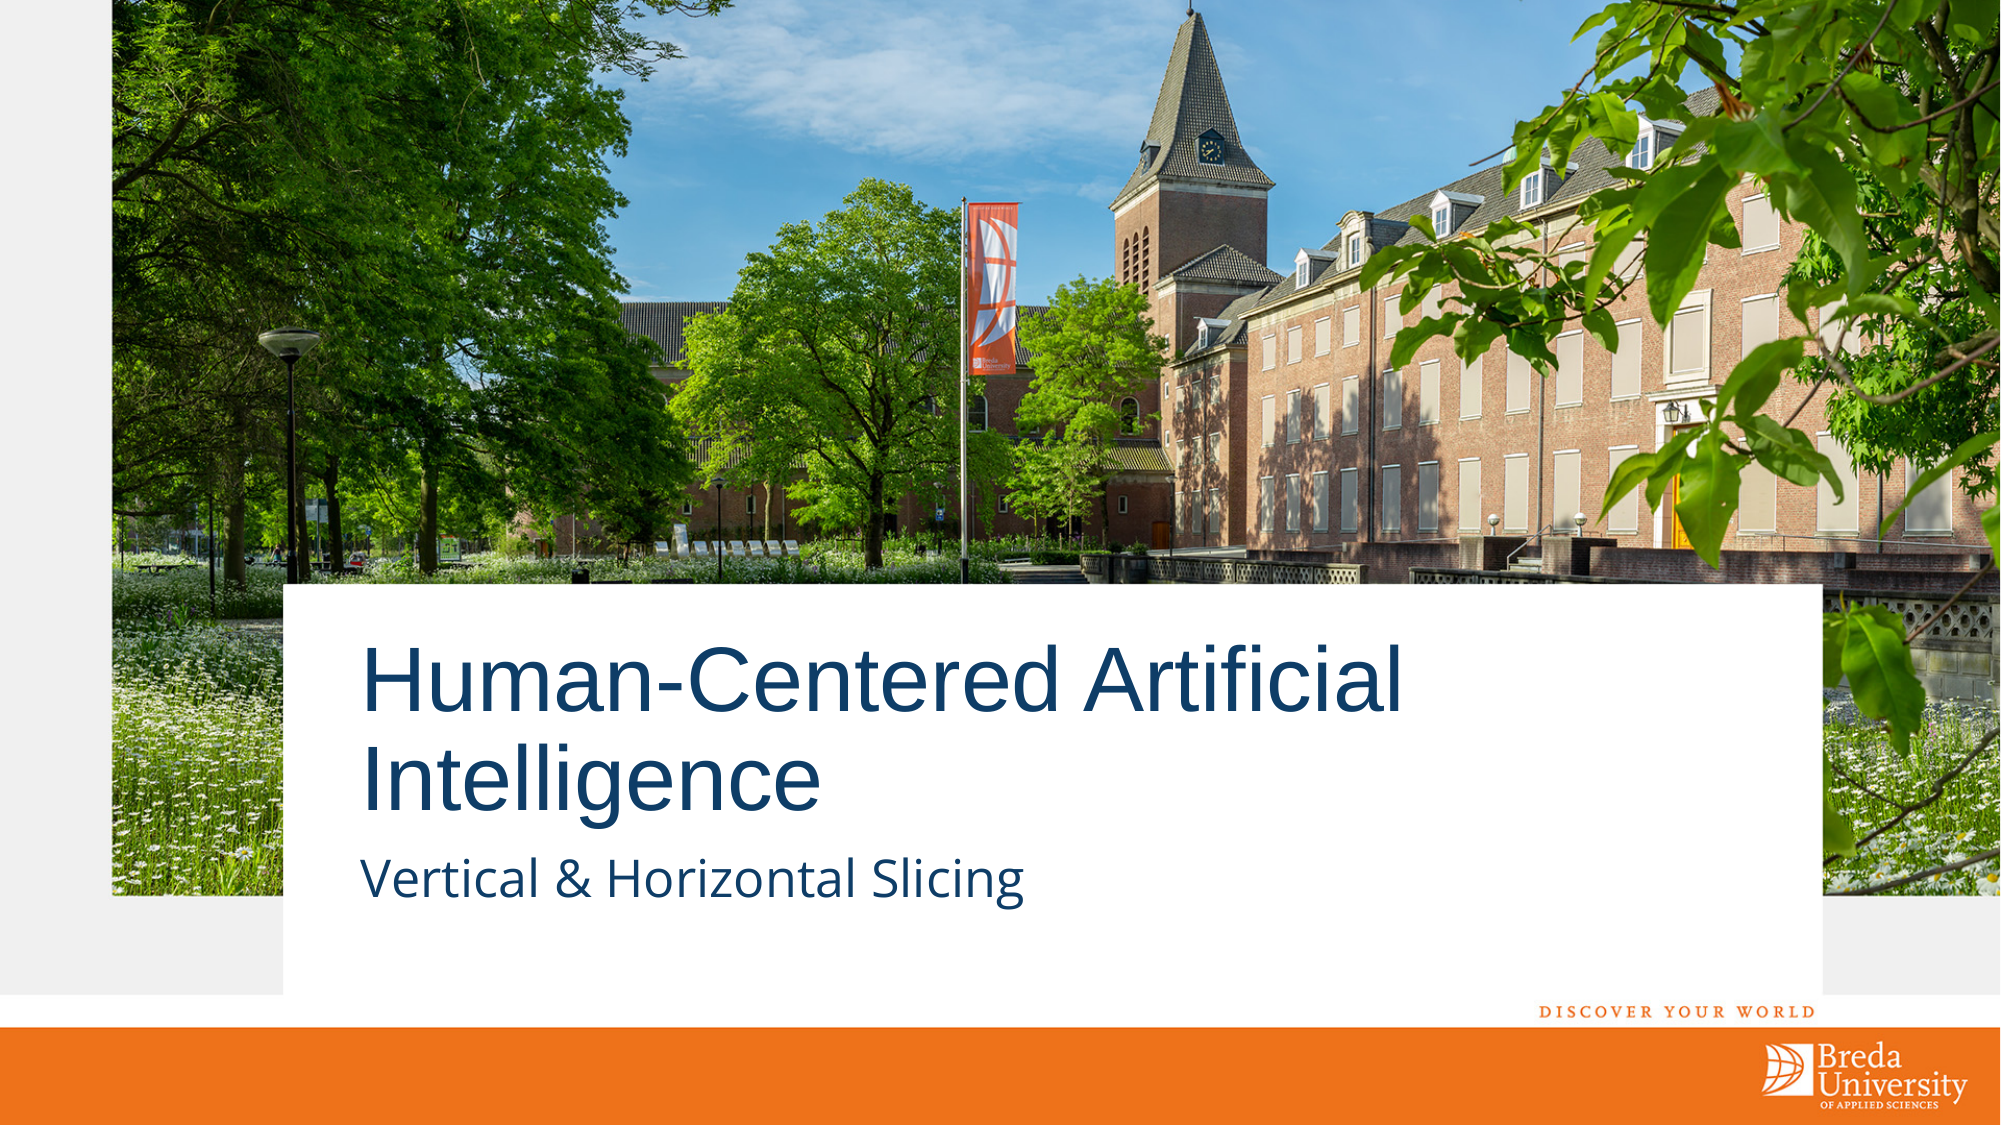

# Human-Centered Artificial Intelligence
Vertical & Horizontal Slicing